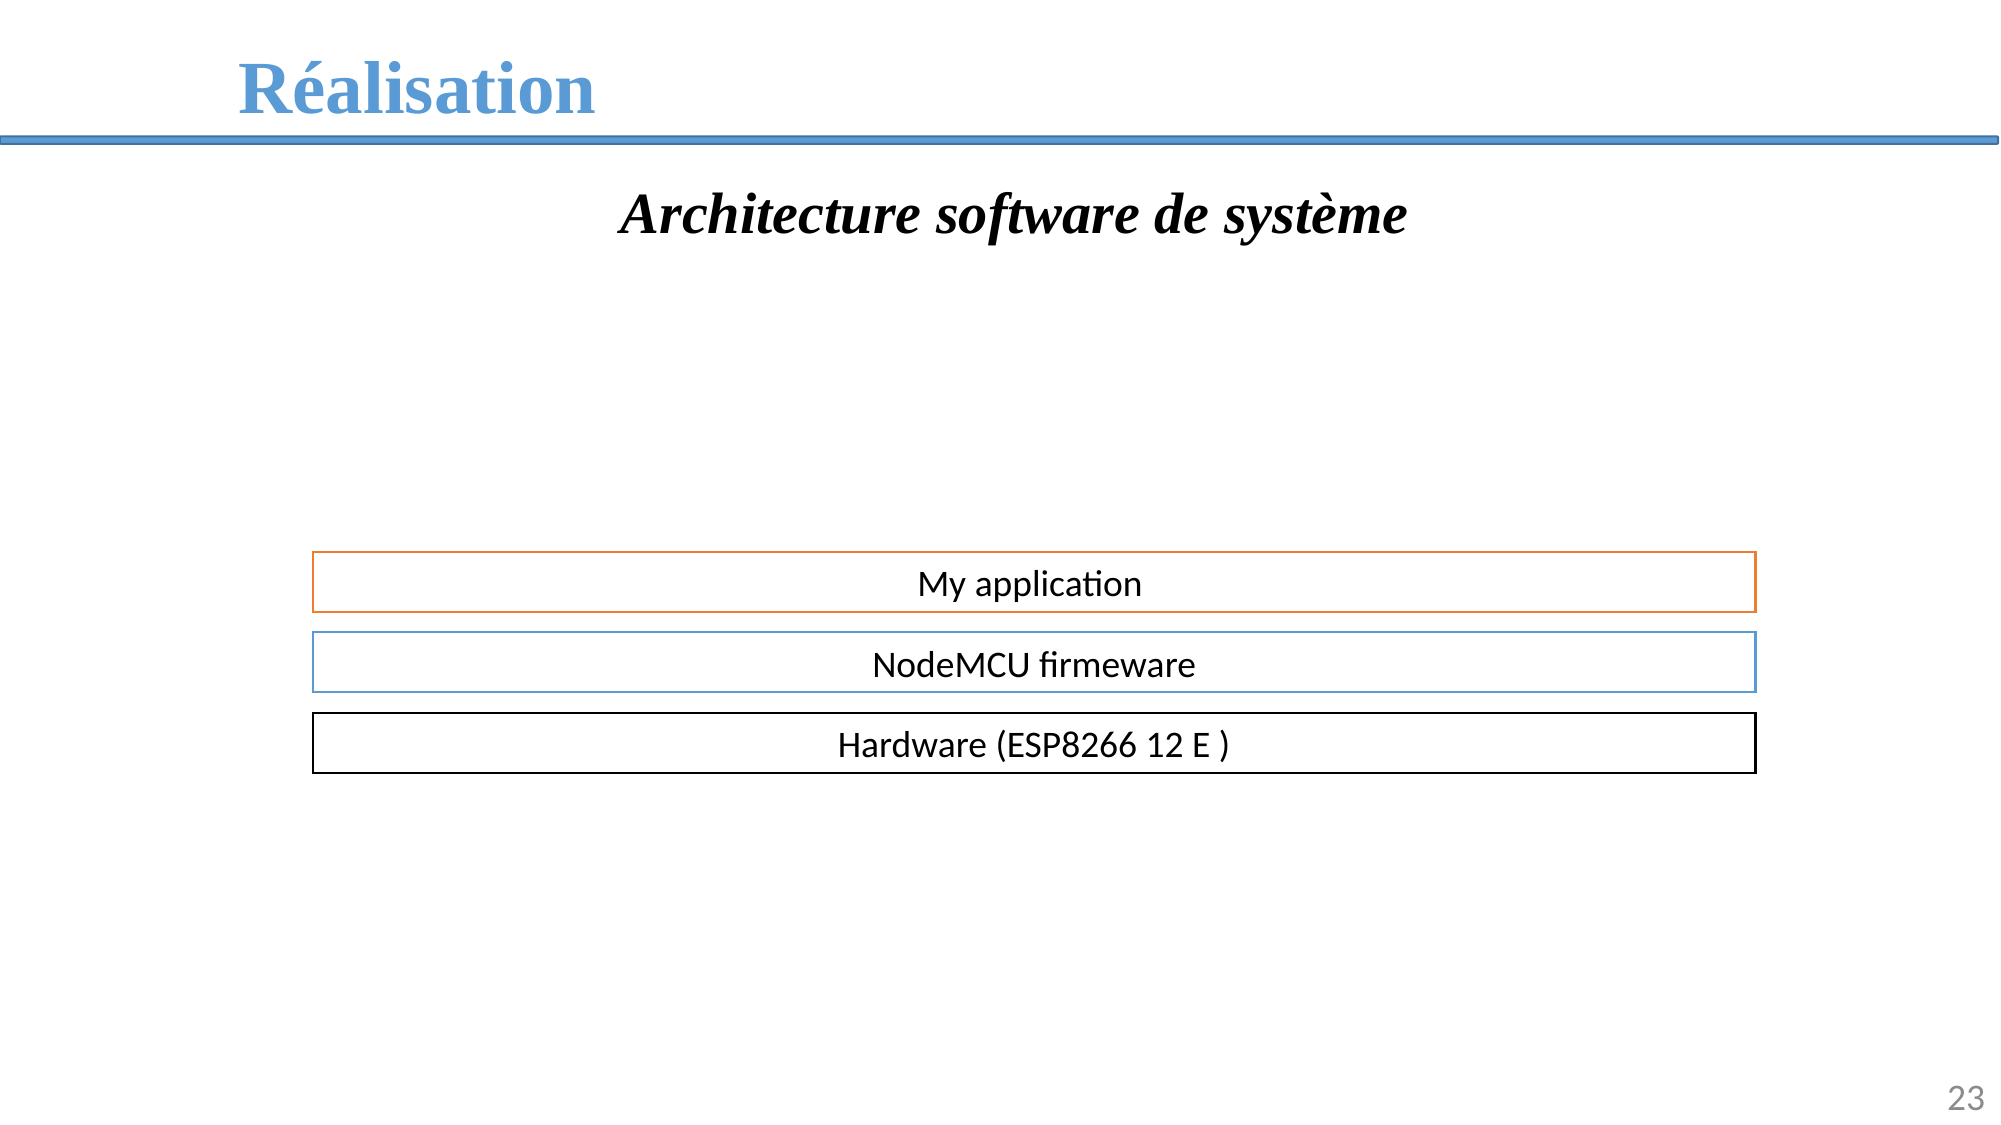

Réalisation

Architecture software de système
My application
NodeMCU firmeware
Hardware (ESP8266 12 E )
23